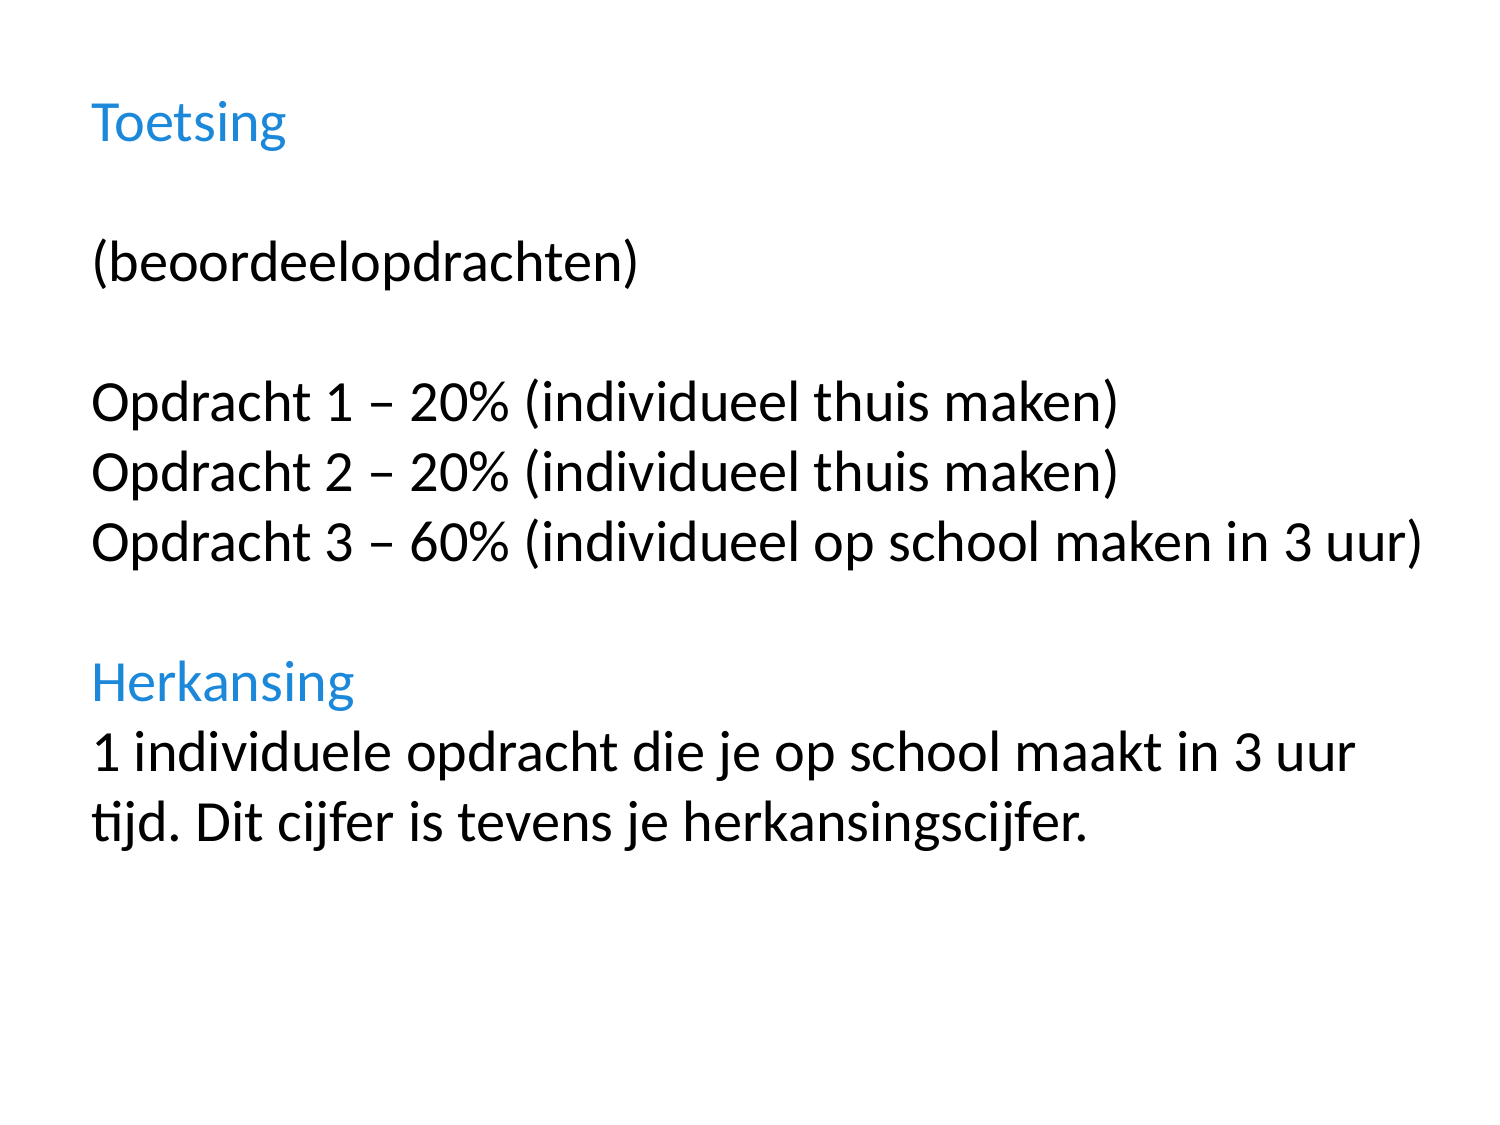

Toetsing

(beoordeelopdrachten)

Opdracht 1 – 20% (individueel thuis maken)
Opdracht 2 – 20% (individueel thuis maken)
Opdracht 3 – 60% (individueel op school maken in 3 uur)

Herkansing
1 individuele opdracht die je op school maakt in 3 uur
tijd. Dit cijfer is tevens je herkansingscijfer.